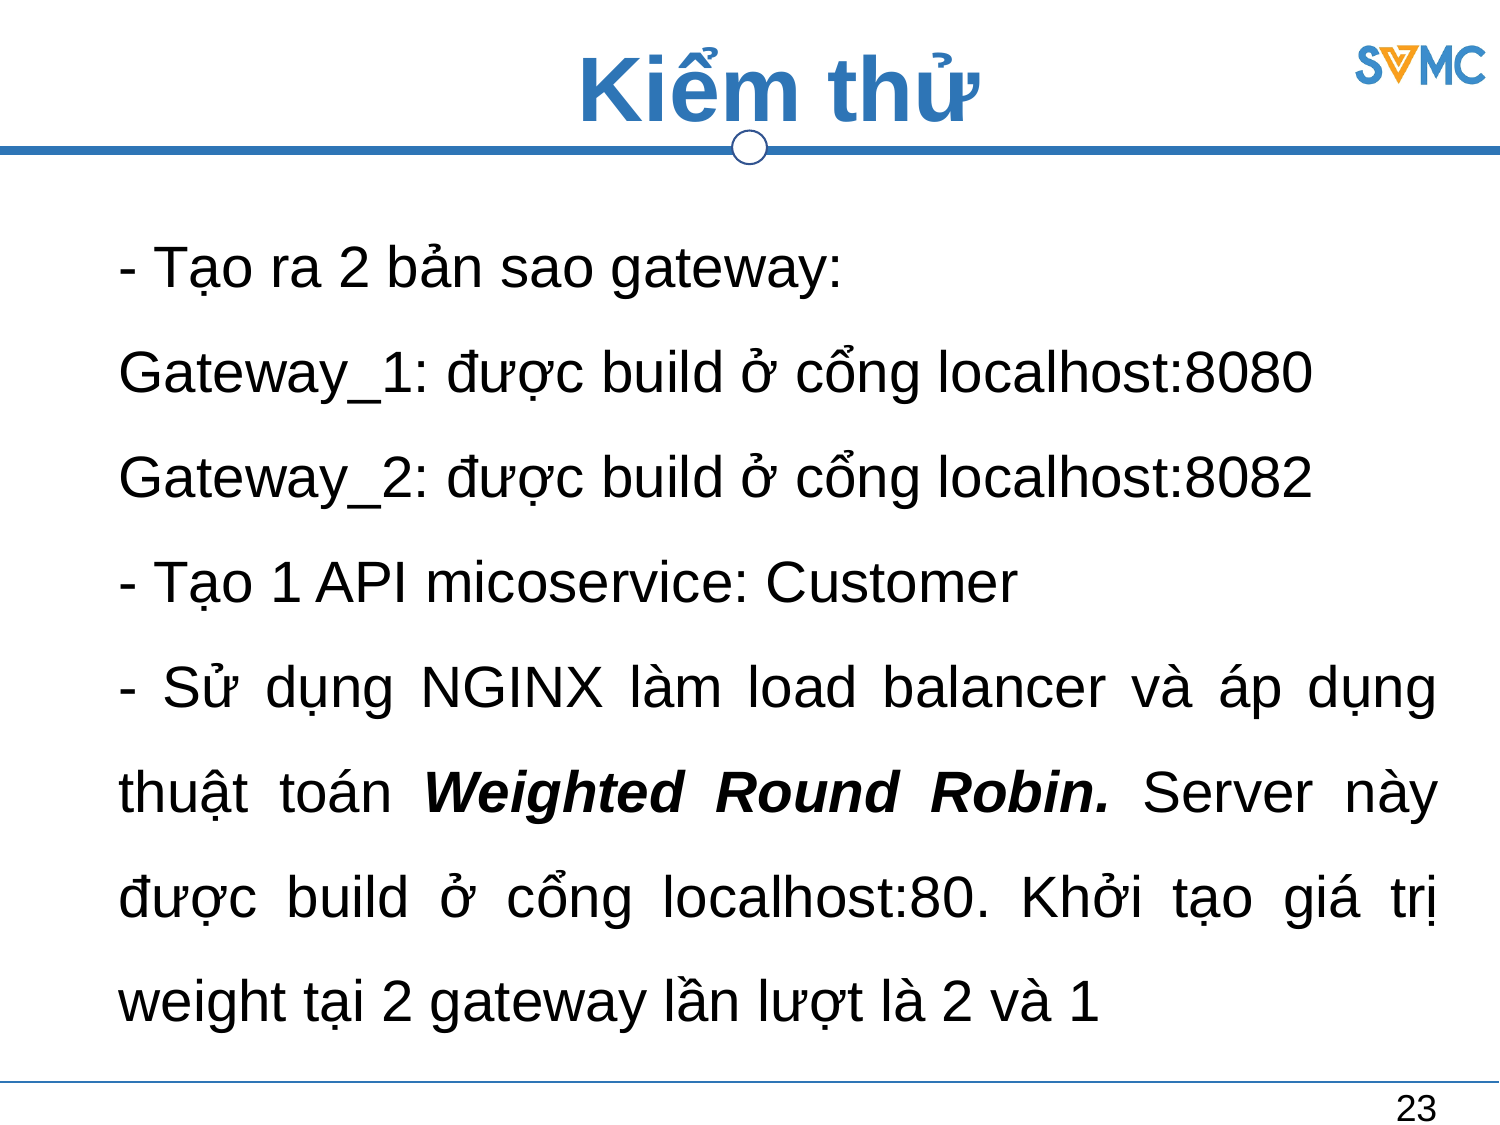

# Kiểm thử
- Tạo ra 2 bản sao gateway:
Gateway_1: được build ở cổng localhost:8080
Gateway_2: được build ở cổng localhost:8082
- Tạo 1 API micoservice: Customer
- Sử dụng NGINX làm load balancer và áp dụng thuật toán Weighted Round Robin. Server này được build ở cổng localhost:80. Khởi tạo giá trị weight tại 2 gateway lần lượt là 2 và 1
23